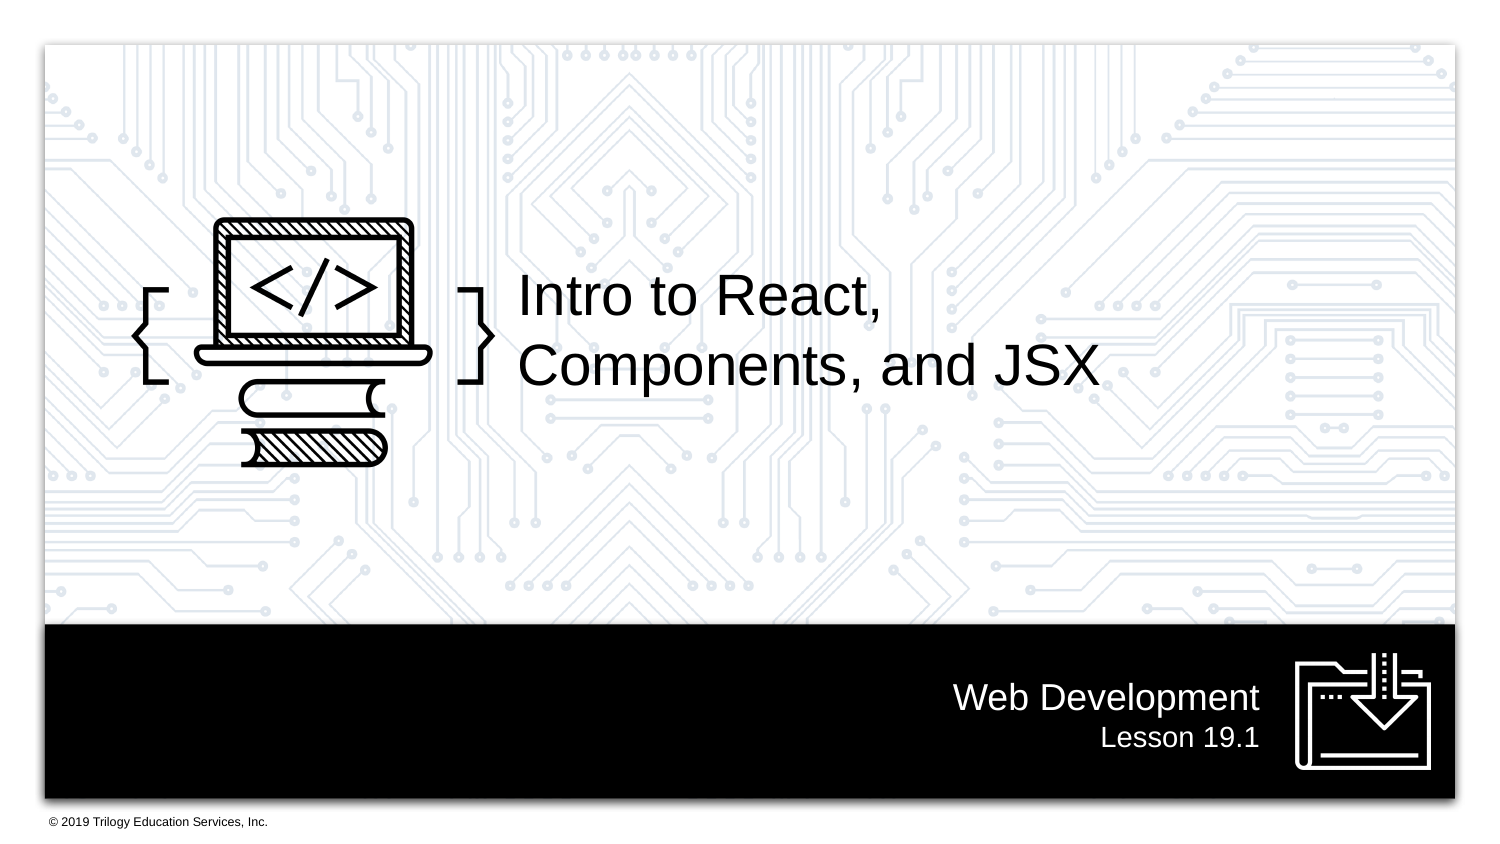

Intro to React,
Components, and JSX
# Lesson 19.1